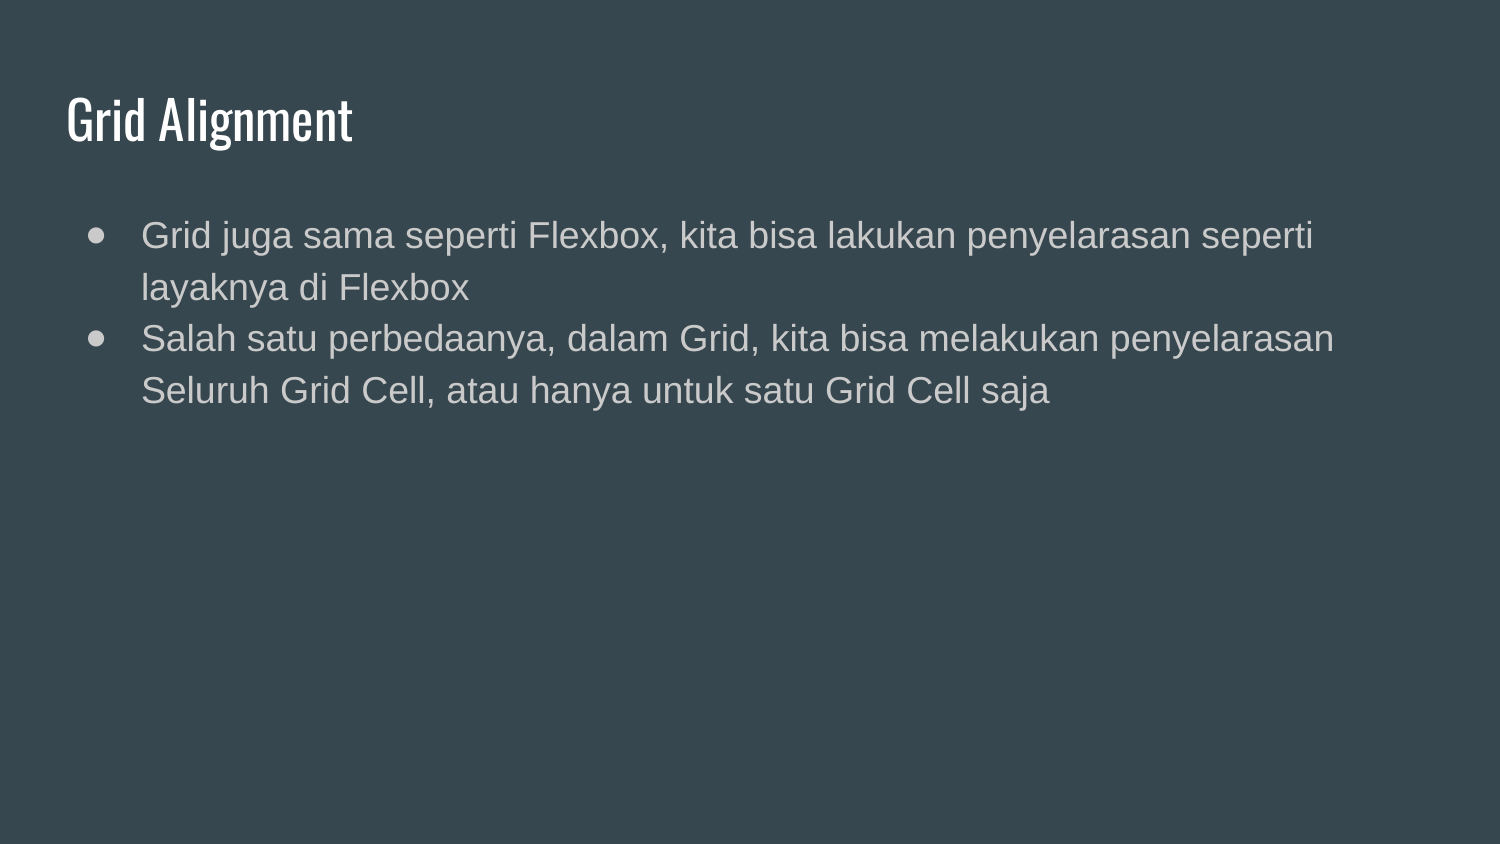

# Grid Alignment
Grid juga sama seperti Flexbox, kita bisa lakukan penyelarasan seperti layaknya di Flexbox
Salah satu perbedaanya, dalam Grid, kita bisa melakukan penyelarasan Seluruh Grid Cell, atau hanya untuk satu Grid Cell saja